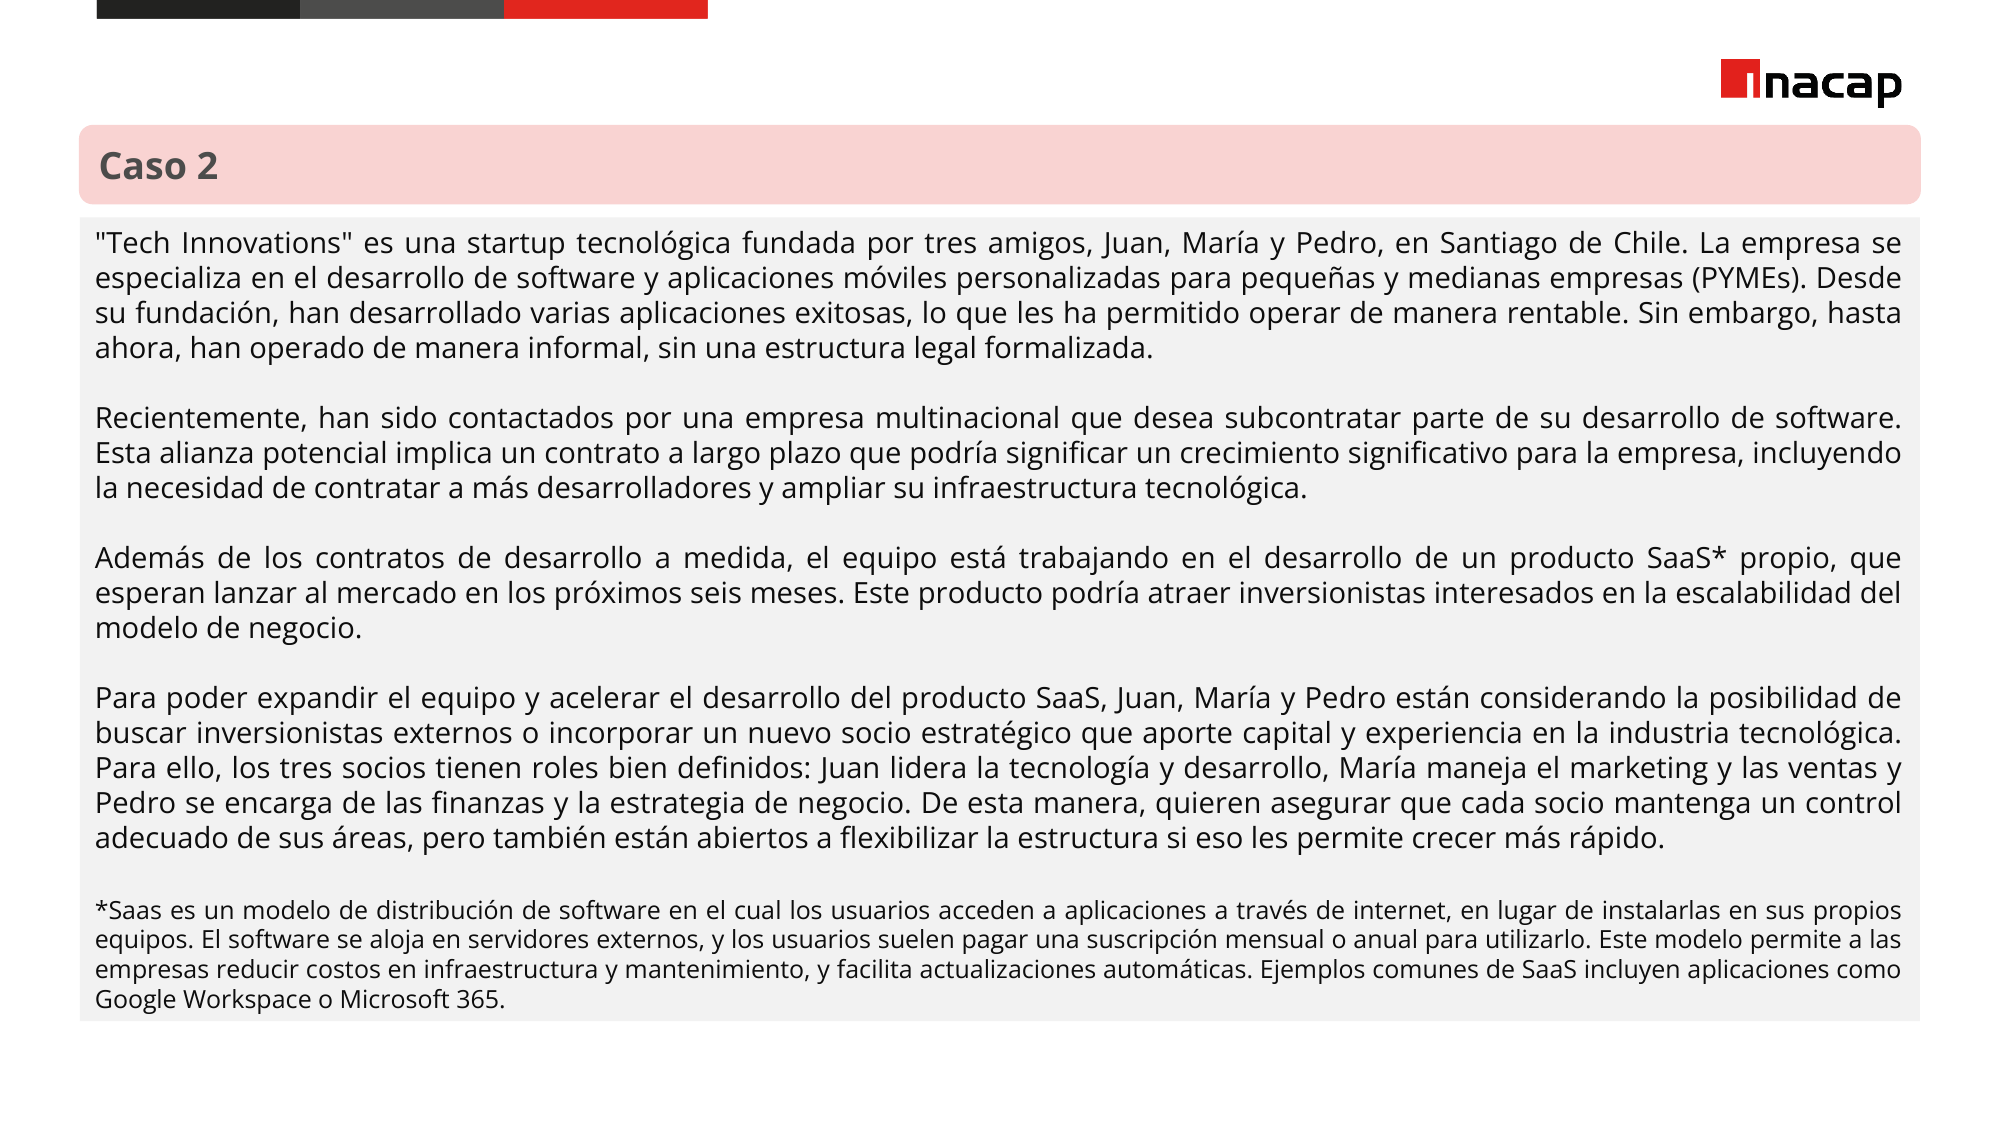

Caso 2
"Tech Innovations" es una startup tecnológica fundada por tres amigos, Juan, María y Pedro, en Santiago de Chile. La empresa se especializa en el desarrollo de software y aplicaciones móviles personalizadas para pequeñas y medianas empresas (PYMEs). Desde su fundación, han desarrollado varias aplicaciones exitosas, lo que les ha permitido operar de manera rentable. Sin embargo, hasta ahora, han operado de manera informal, sin una estructura legal formalizada.

Recientemente, han sido contactados por una empresa multinacional que desea subcontratar parte de su desarrollo de software. Esta alianza potencial implica un contrato a largo plazo que podría significar un crecimiento significativo para la empresa, incluyendo la necesidad de contratar a más desarrolladores y ampliar su infraestructura tecnológica.

Además de los contratos de desarrollo a medida, el equipo está trabajando en el desarrollo de un producto SaaS* propio, que esperan lanzar al mercado en los próximos seis meses. Este producto podría atraer inversionistas interesados en la escalabilidad del modelo de negocio.

Para poder expandir el equipo y acelerar el desarrollo del producto SaaS, Juan, María y Pedro están considerando la posibilidad de buscar inversionistas externos o incorporar un nuevo socio estratégico que aporte capital y experiencia en la industria tecnológica. Para ello, los tres socios tienen roles bien definidos: Juan lidera la tecnología y desarrollo, María maneja el marketing y las ventas y Pedro se encarga de las finanzas y la estrategia de negocio. De esta manera, quieren asegurar que cada socio mantenga un control adecuado de sus áreas, pero también están abiertos a flexibilizar la estructura si eso les permite crecer más rápido.

*Saas es un modelo de distribución de software en el cual los usuarios acceden a aplicaciones a través de internet, en lugar de instalarlas en sus propios equipos. El software se aloja en servidores externos, y los usuarios suelen pagar una suscripción mensual o anual para utilizarlo. Este modelo permite a las empresas reducir costos en infraestructura y mantenimiento, y facilita actualizaciones automáticas. Ejemplos comunes de SaaS incluyen aplicaciones como Google Workspace o Microsoft 365.